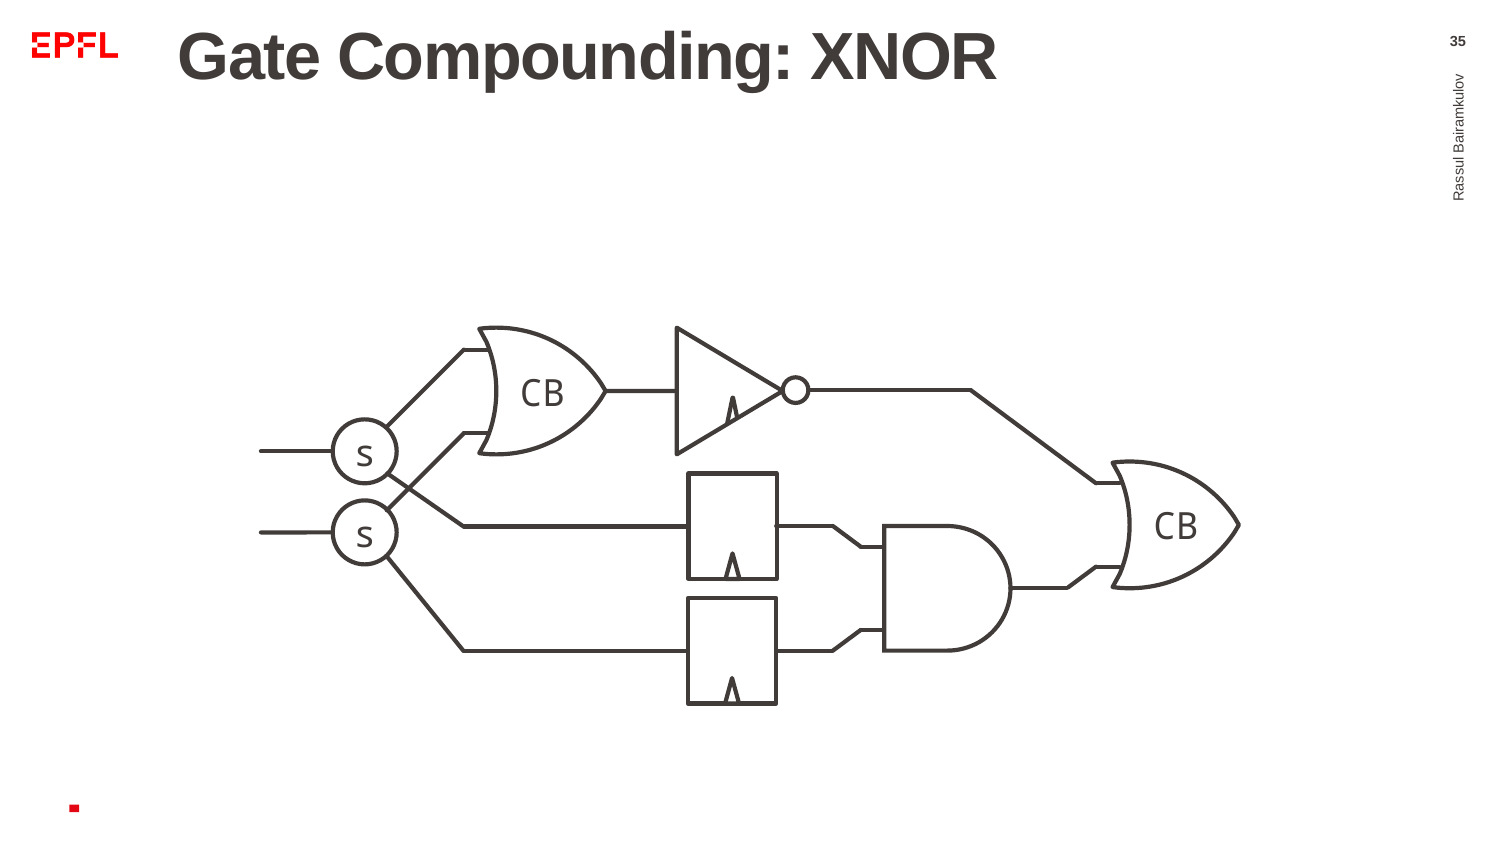

# Gate Compounding: XNOR
35
AS
Rassul Bairamkulov
AA
CB

s
CB

s

AA
SA